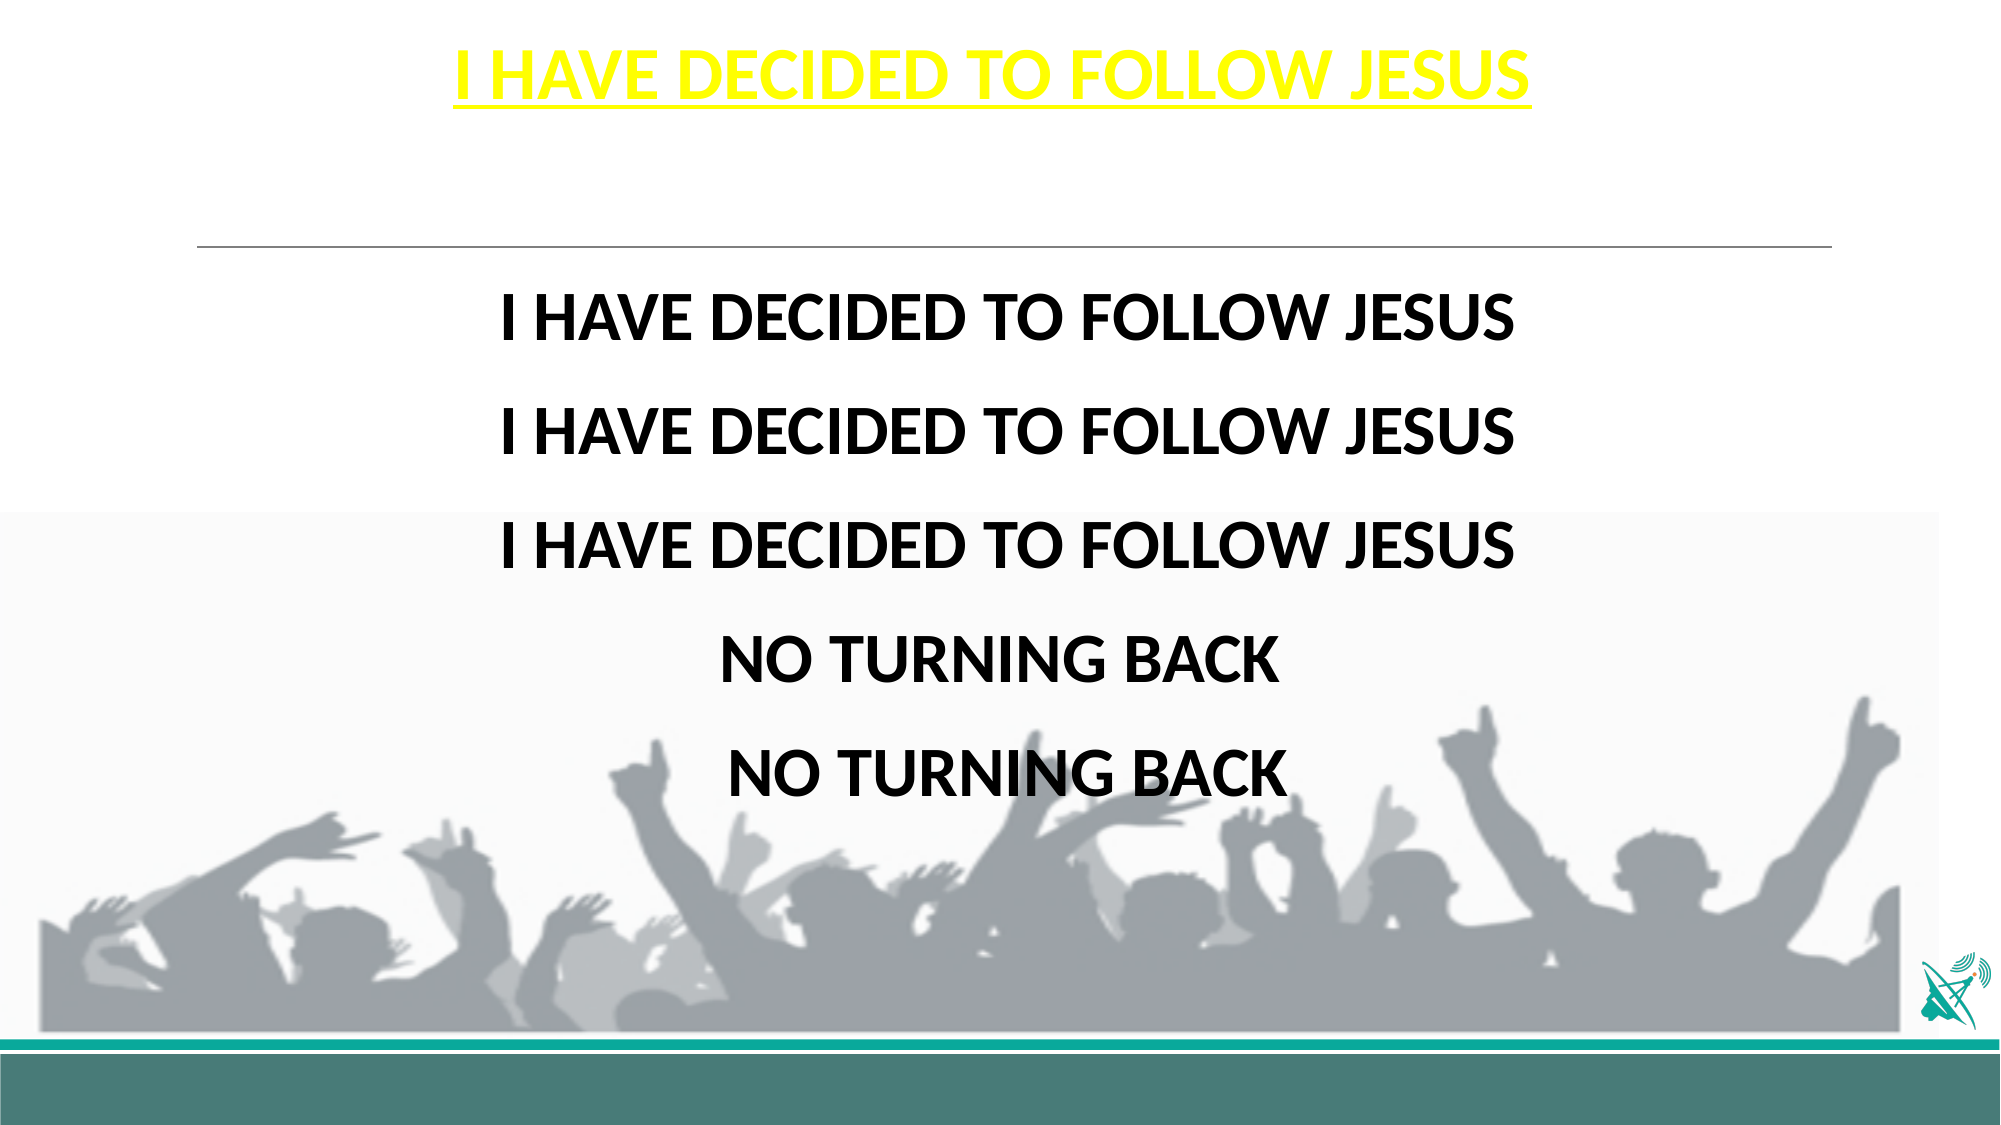

# I HAVE DECIDED TO FOLLOW JESUS

I HAVE DECIDED TO FOLLOW JESUS
I HAVE DECIDED TO FOLLOW JESUS
I HAVE DECIDED TO FOLLOW JESUS
NO TURNING BACK
NO TURNING BACK